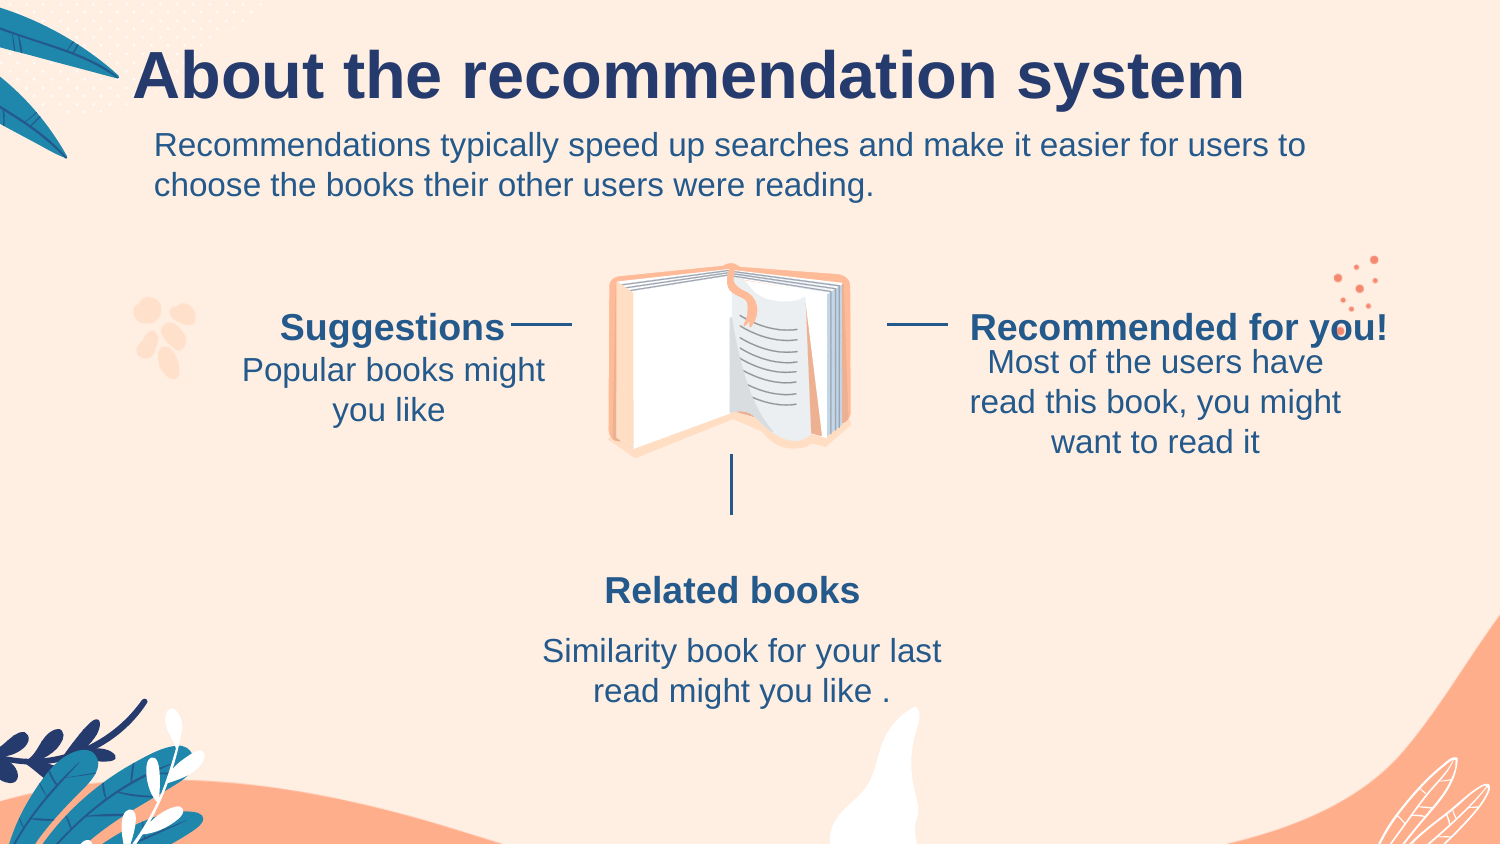

# About the recommendation system
Recommendations typically speed up searches and make it easier for users to choose the books their other users were reading.

Suggestions
Recommended for you!

Most of the users have read this book, you might want to read it
Popular books might you like

Related books
Similarity book for your last read might you like .